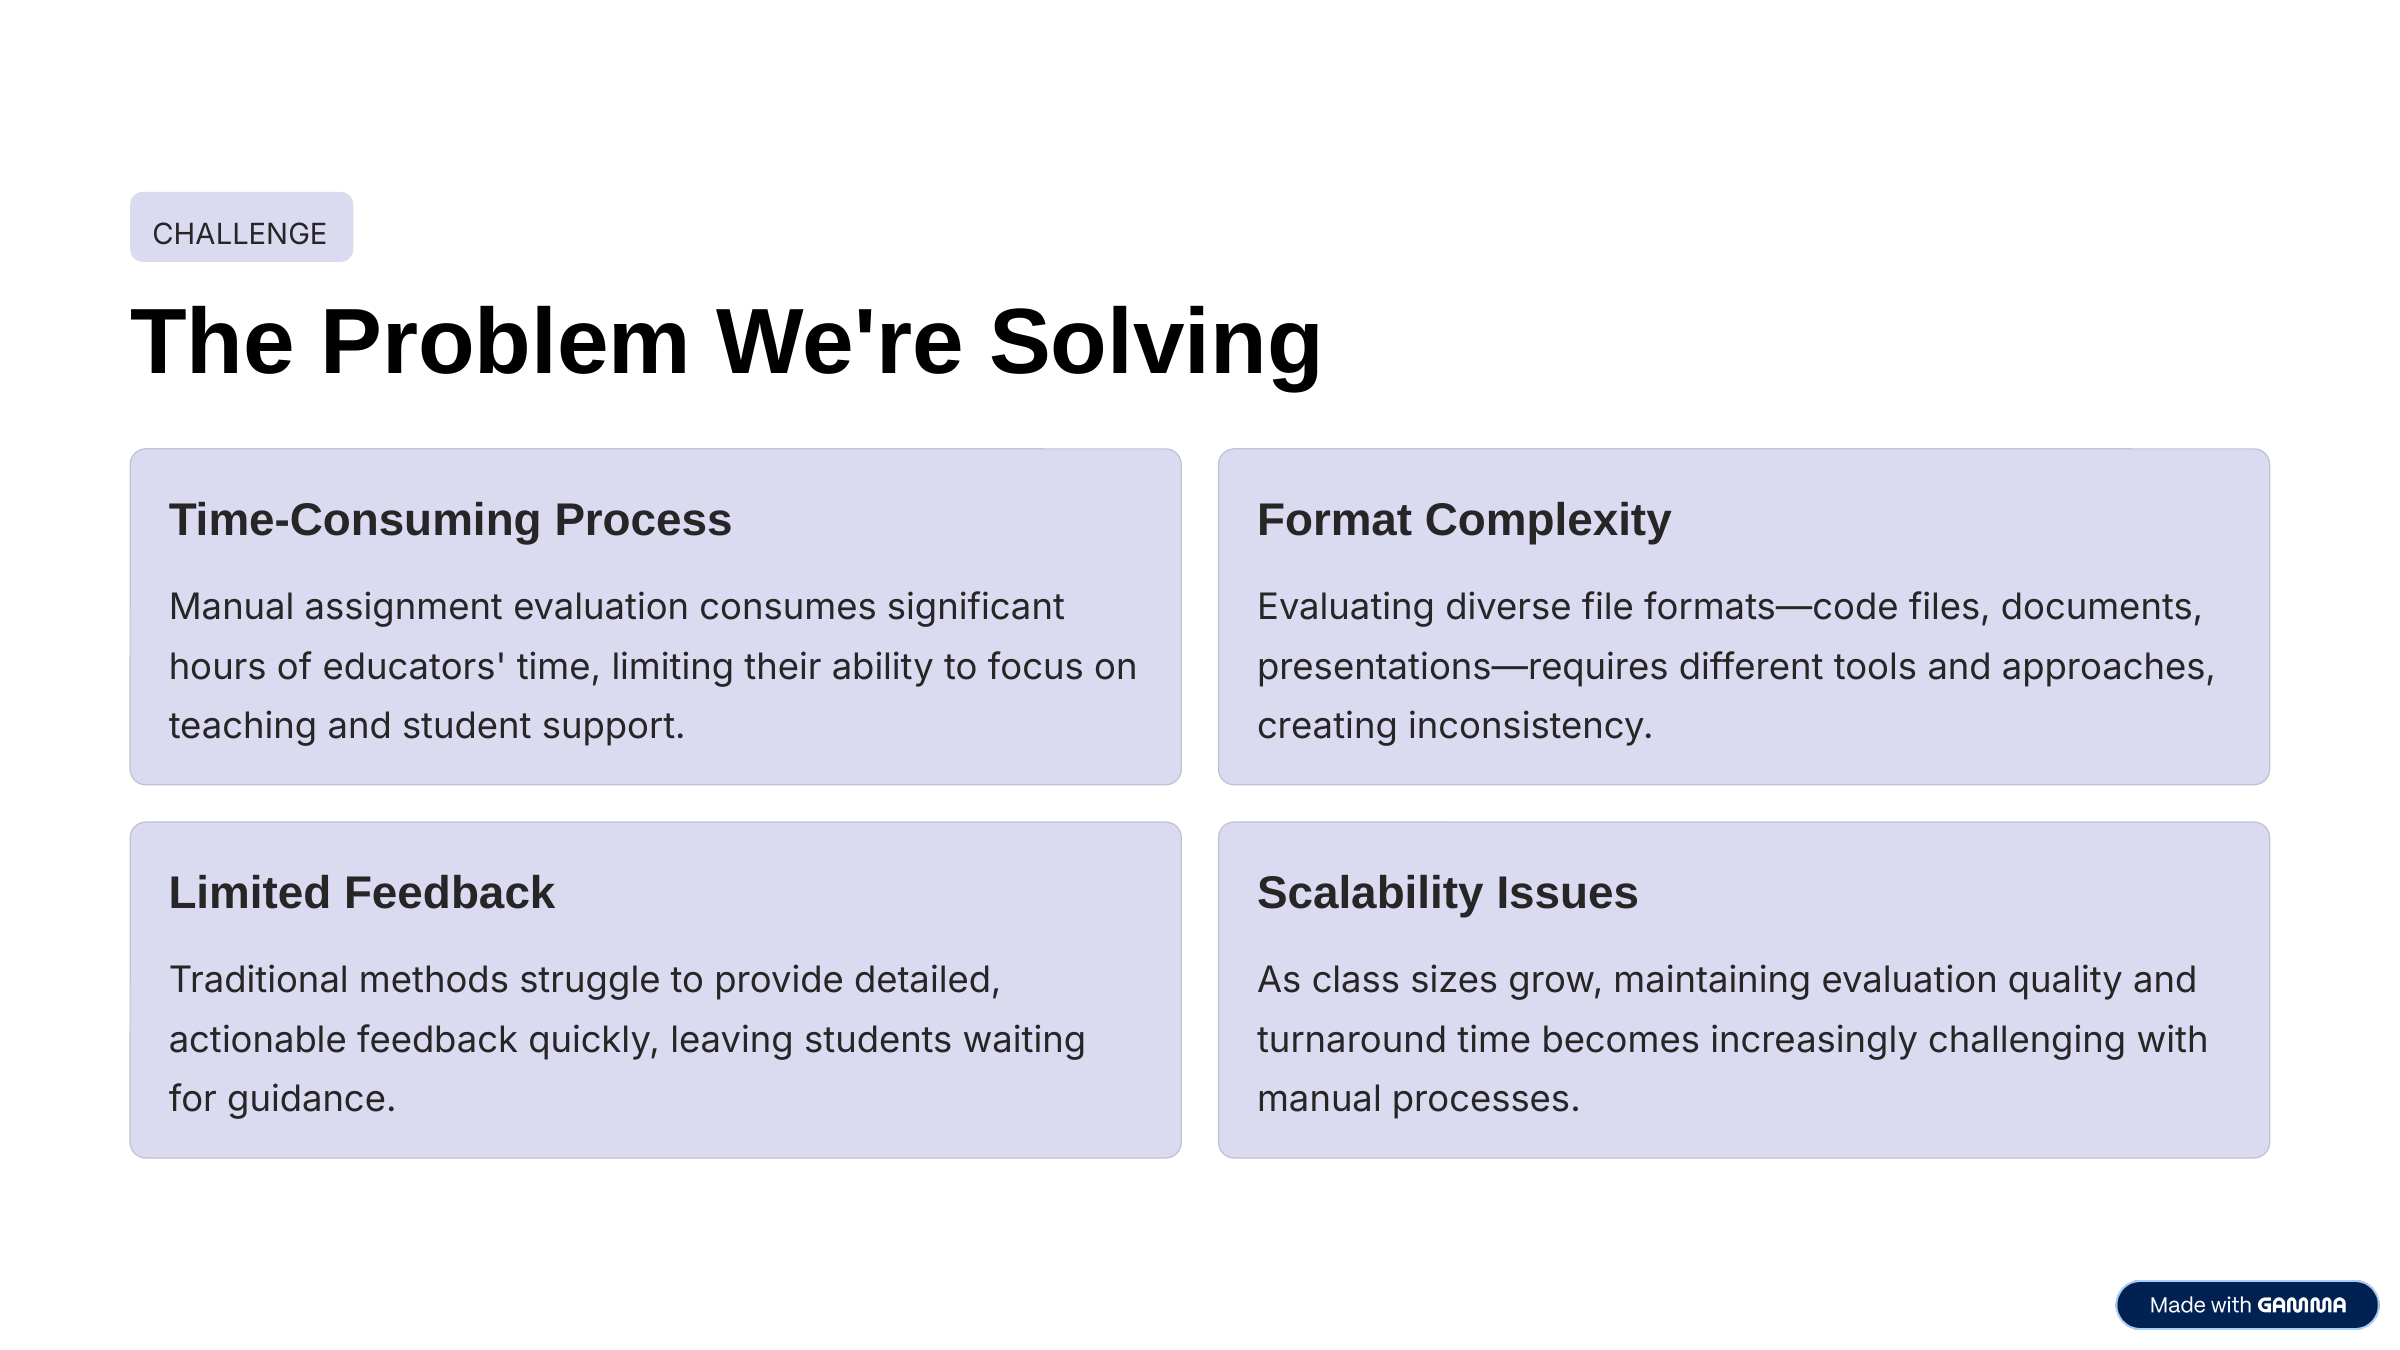

CHALLENGE
The Problem We're Solving

Time-Consuming Process
Format Complexity
Manual assignment evaluation consumes significant hours of educators' time, limiting their ability to focus on teaching and student support.
Evaluating diverse file formats—code files, documents, presentations—requires different tools and approaches, creating inconsistency.

Limited Feedback
Scalability Issues
Traditional methods struggle to provide detailed, actionable feedback quickly, leaving students waiting for guidance.
As class sizes grow, maintaining evaluation quality and turnaround time becomes increasingly challenging with manual processes.